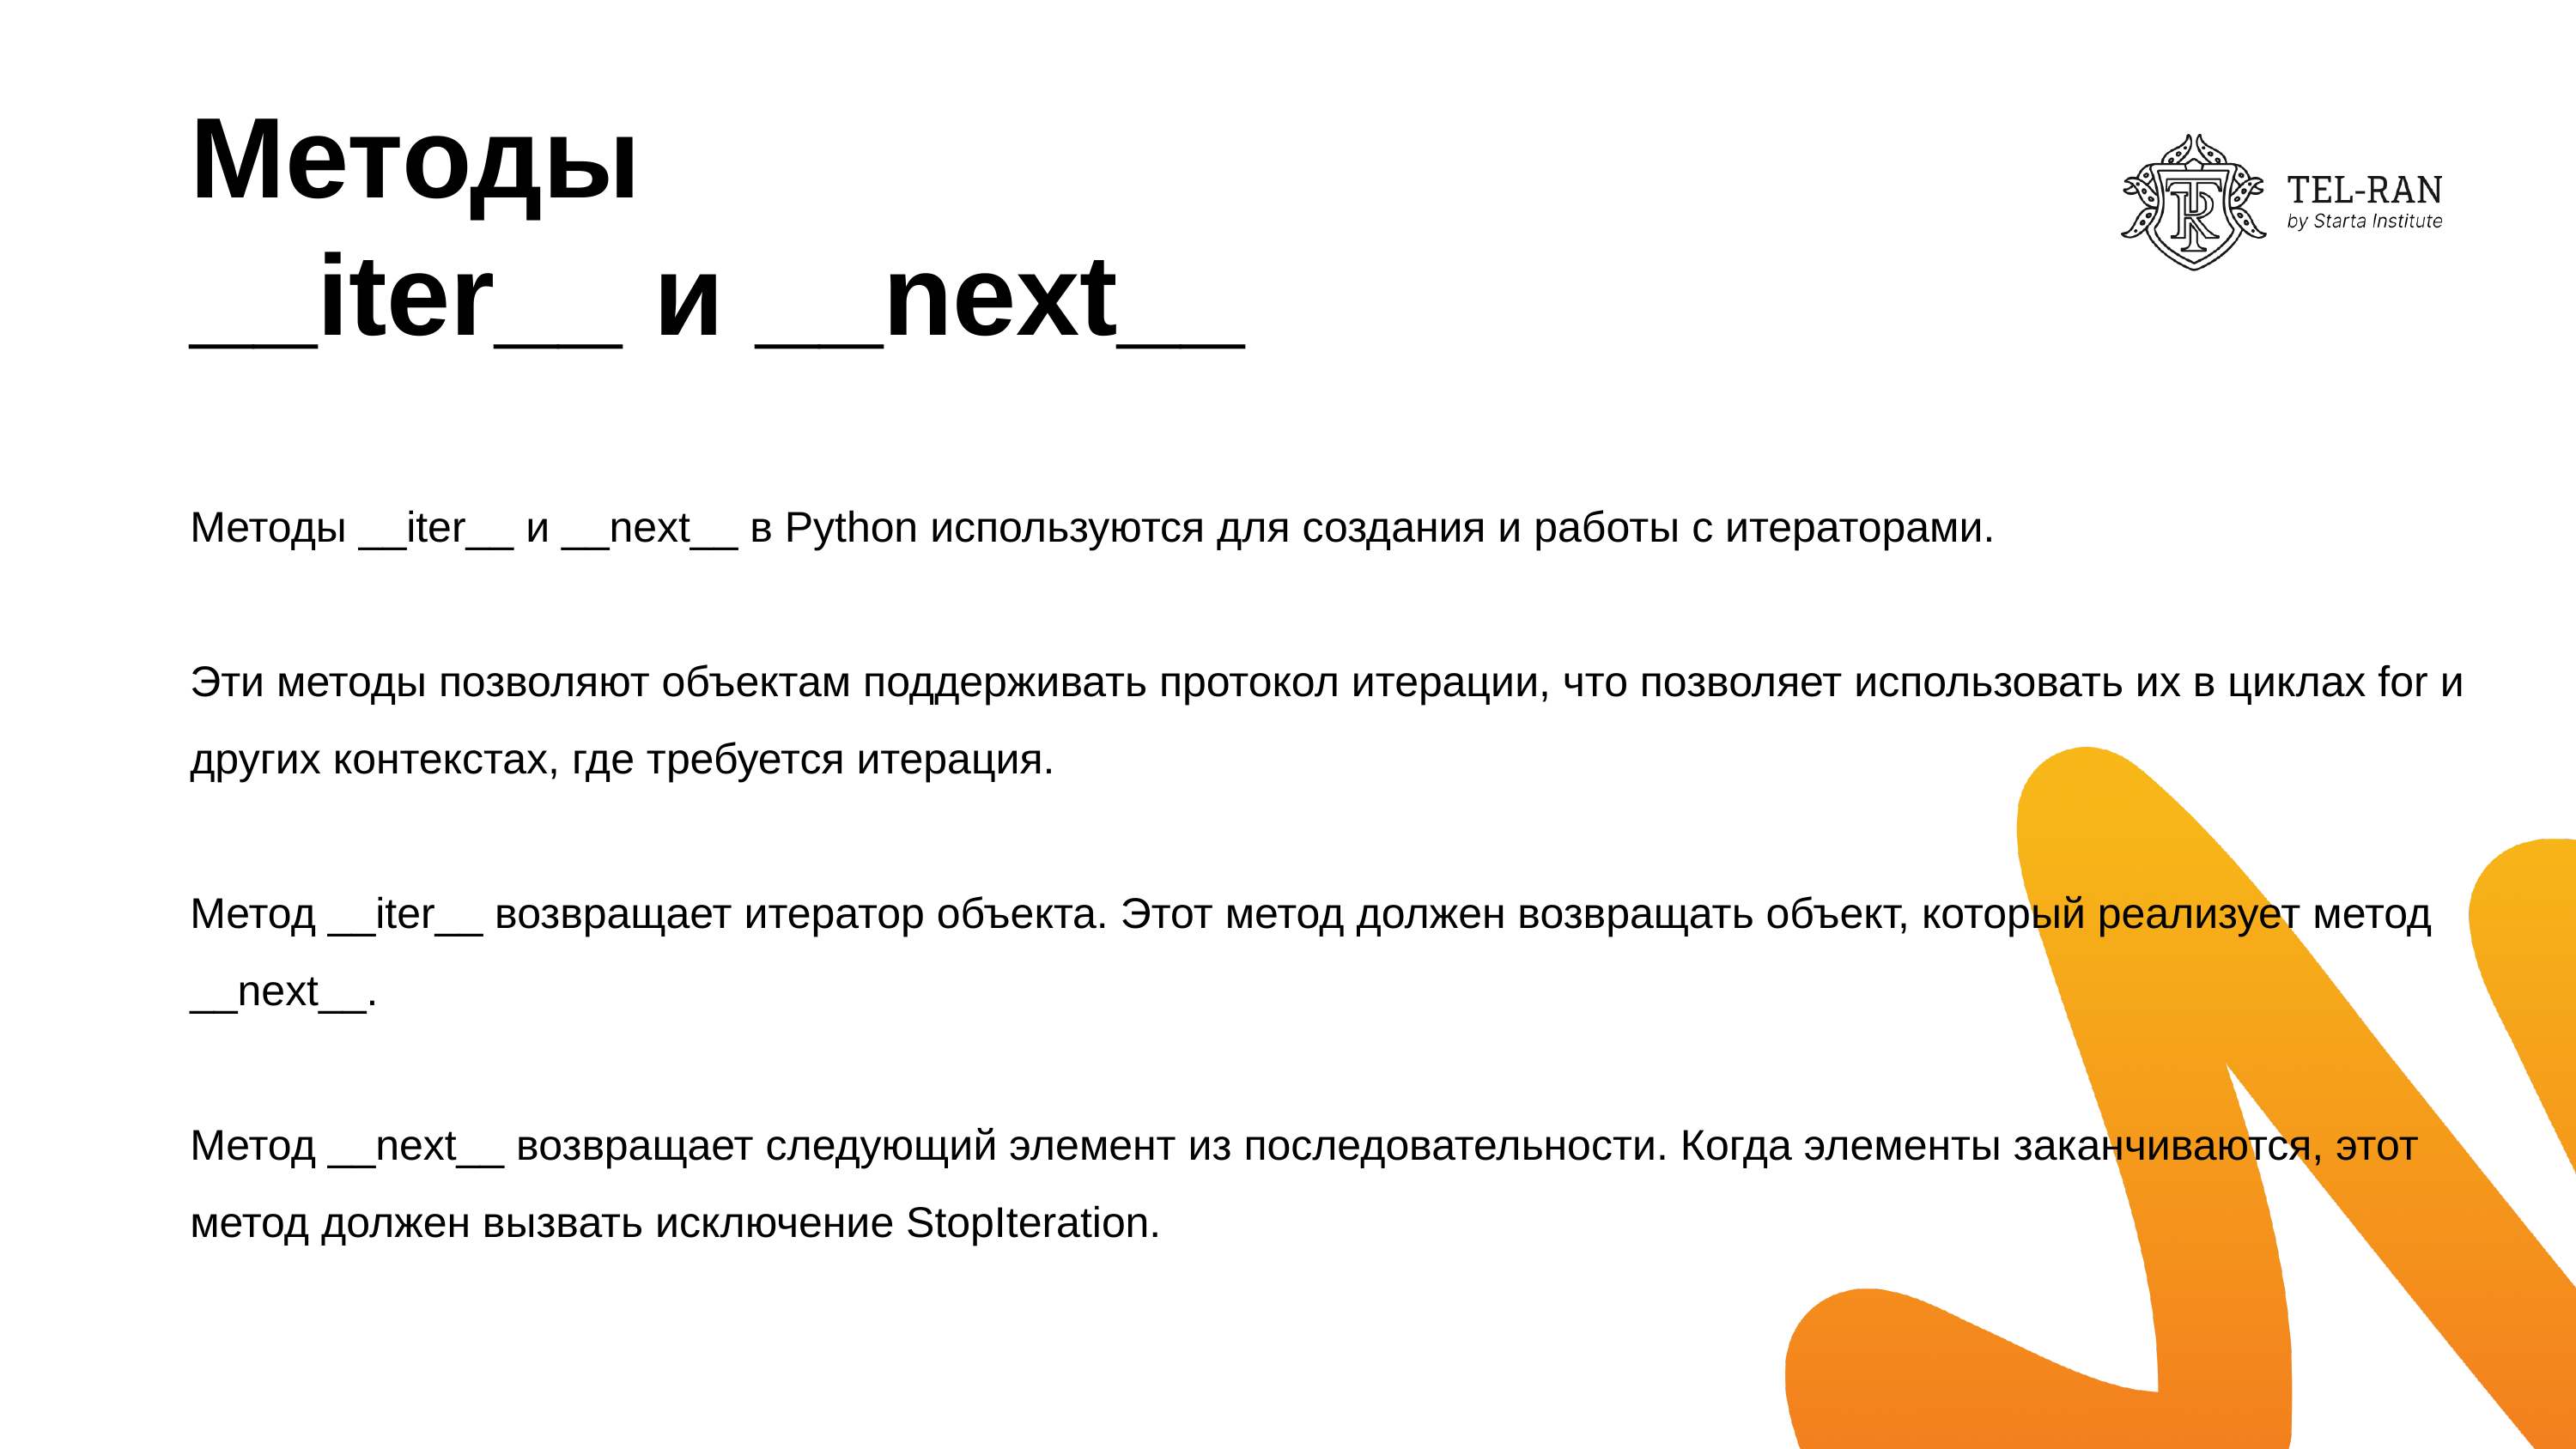

# Методы __iter__ и __next__
Методы __iter__ и __next__ в Python используются для создания и работы с итераторами.

Эти методы позволяют объектам поддерживать протокол итерации, что позволяет использовать их в циклах for и других контекстах, где требуется итерация.

Метод __iter__ возвращает итератор объекта. Этот метод должен возвращать объект, который реализует метод __next__.

Метод __next__ возвращает следующий элемент из последовательности. Когда элементы заканчиваются, этот метод должен вызвать исключение StopIteration.